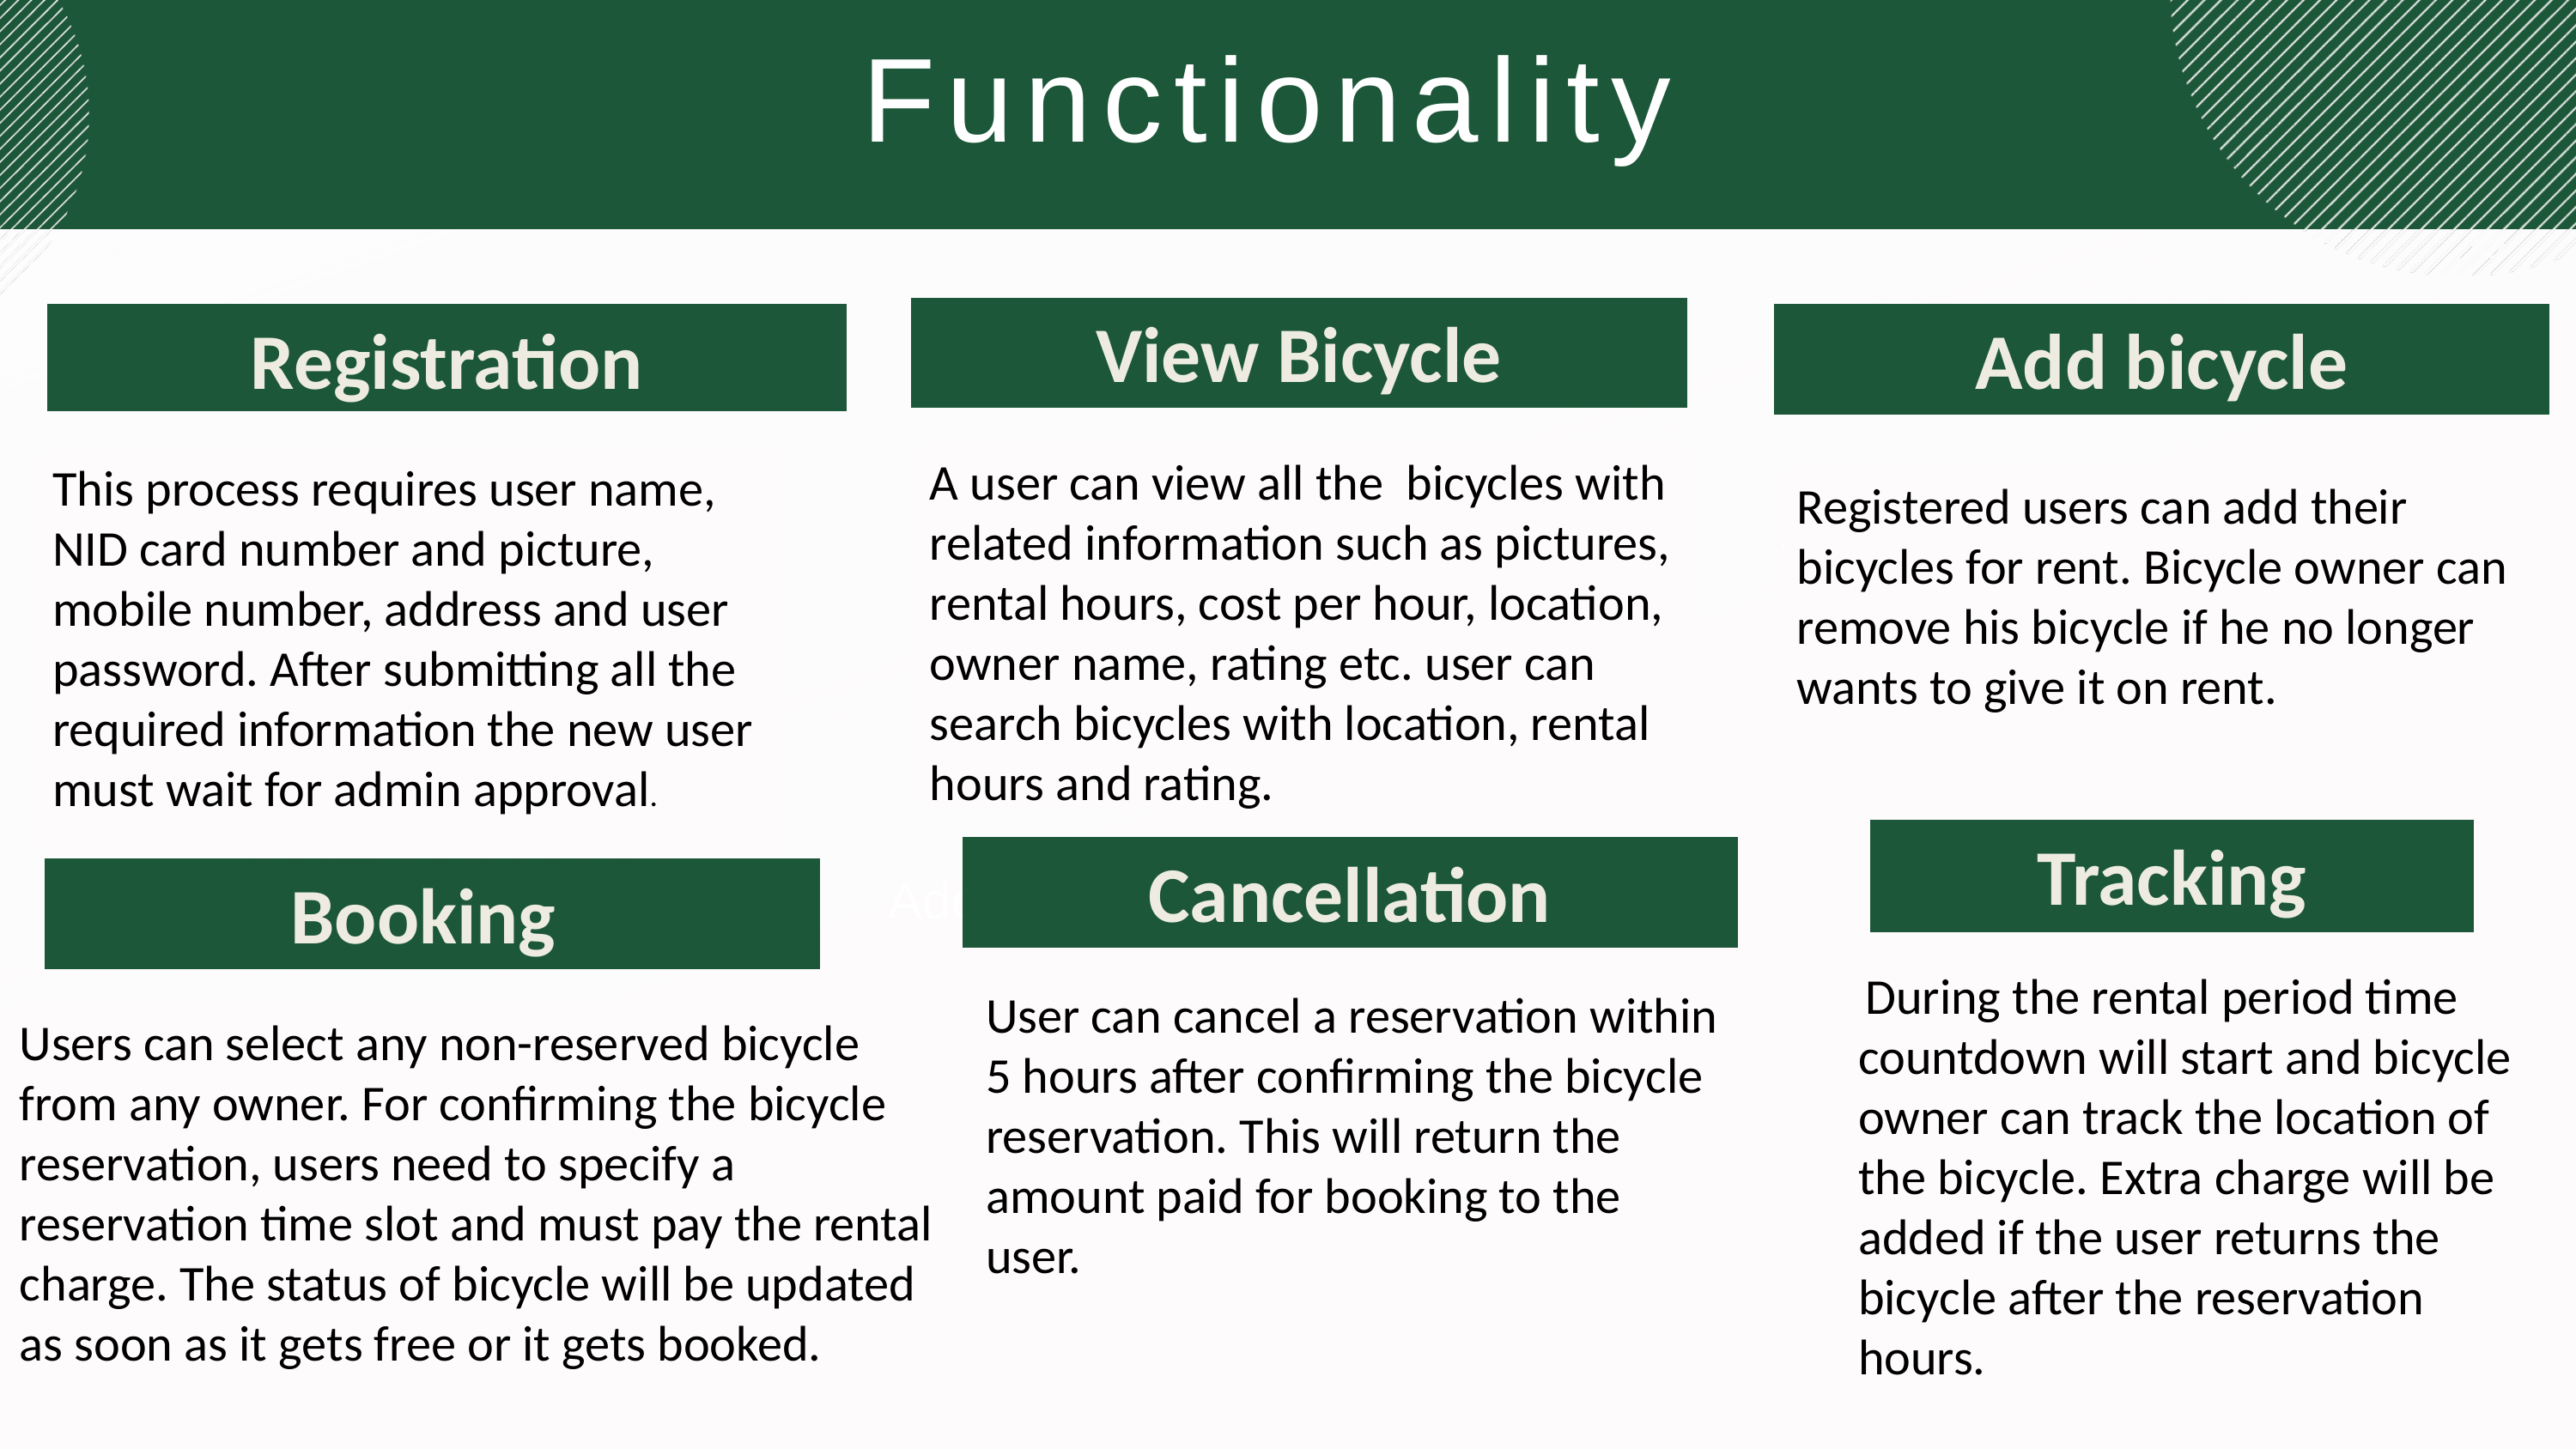

Functionality
View Bicycle
Add/remove/update
Registration
Registration
Add bicycle
View available bicycles
A user can view all the  bicycles with related information such as pictures, rental hours, cost per hour, location, owner name, rating etc. user can search bicycles with location, rental hours and rating.
This process requires user name, NID card number and picture, mobile number, address and user password. After submitting all the required information the new user must wait for admin approval.
Registered users can add their bicycles for rent. Bicycle owner can remove his bicycle if he no longer wants to give it on rent.
Tracking
Cancellation
Cancellation

Booking
Booking
 During the rental period time countdown will start and bicycle owner can track the location of the bicycle. Extra charge will be added if the user returns the bicycle after the reservation hours.
User can cancel a reservation within 5 hours after confirming the bicycle reservation. This will return the  amount paid for booking to the user.
Users can select any non-reserved bicycle from any owner. For confirming the bicycle reservation, users need to specify a reservation time slot and must pay the rental charge. The status of bicycle will be updated as soon as it gets free or it gets booked.